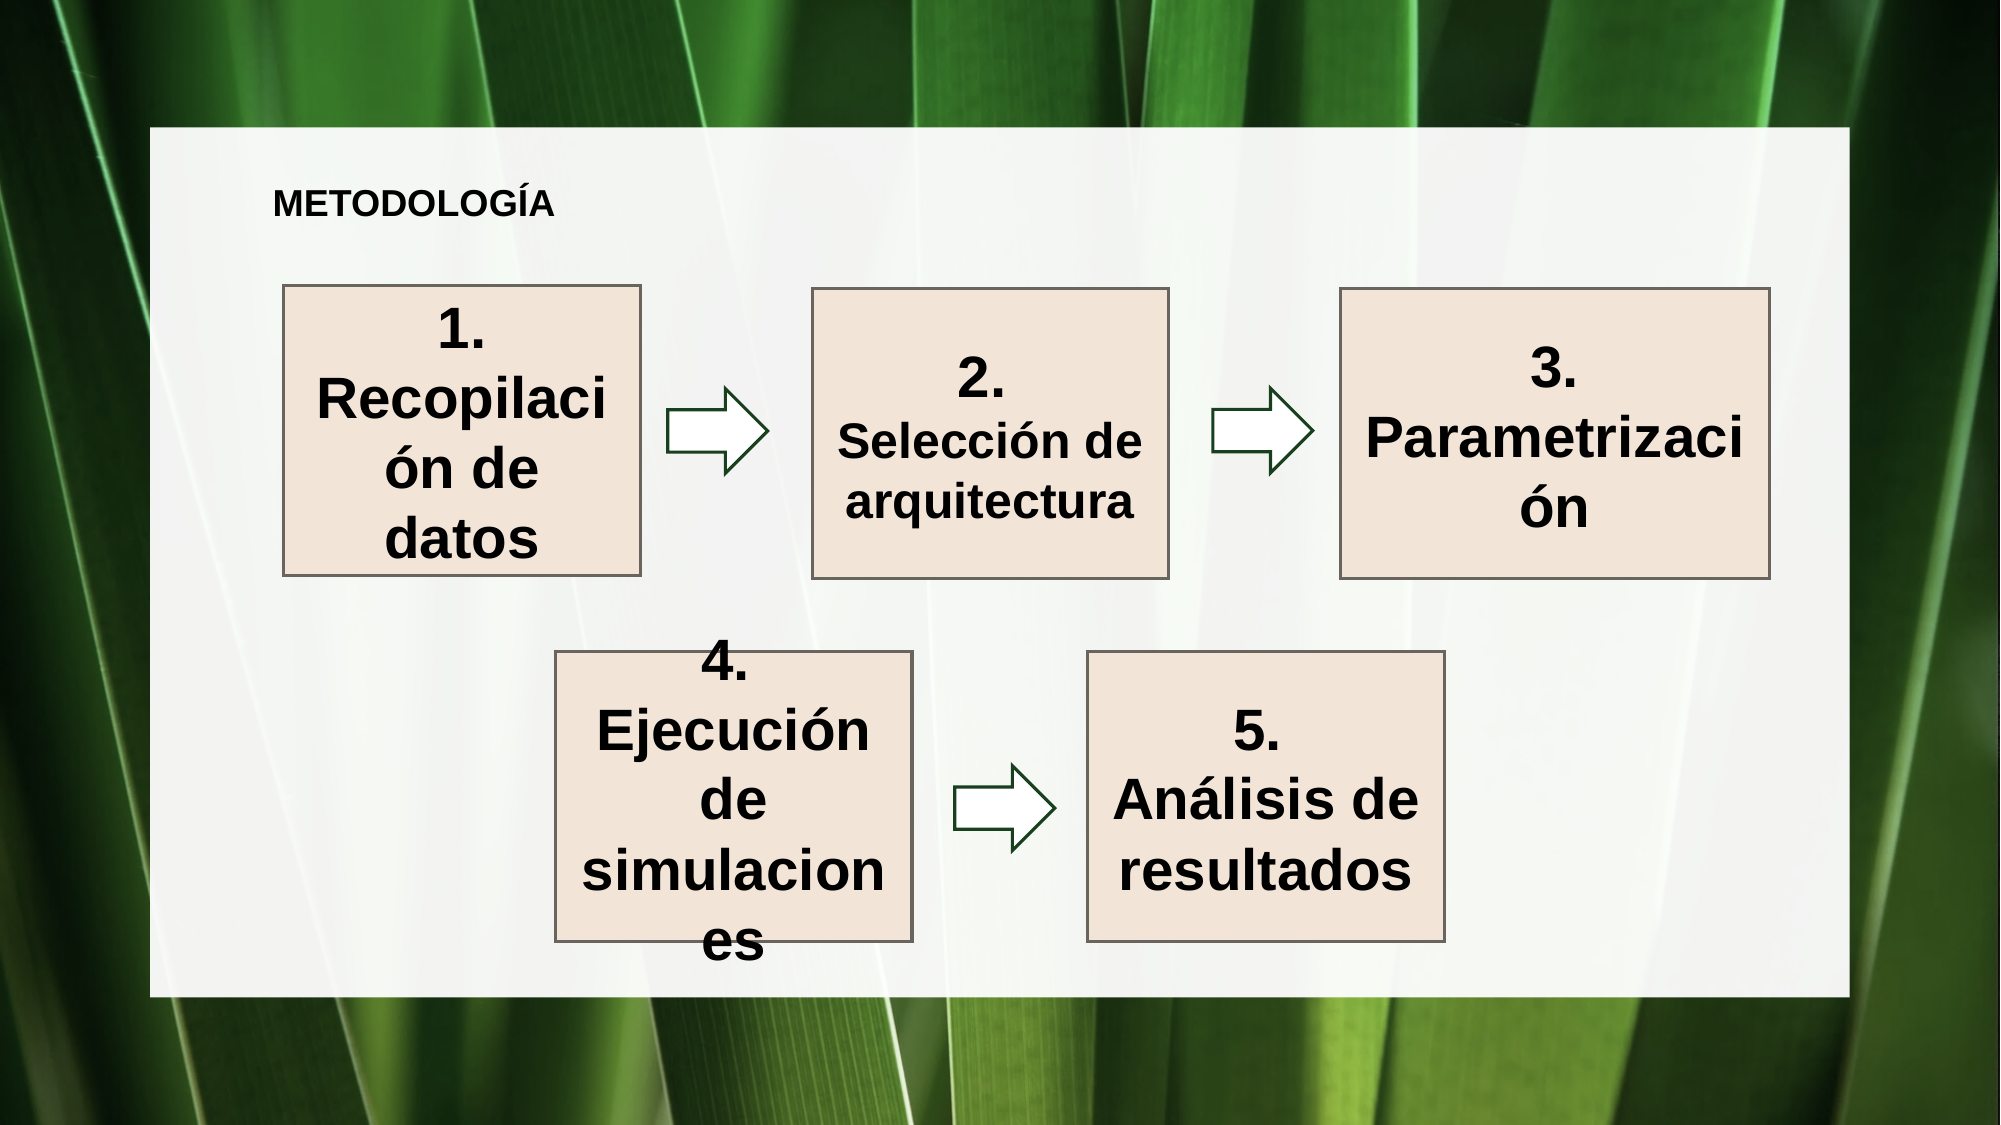

METODOLOGÍA
1. Recopilación de datos
2.
Selección de arquitectura
3. Parametrización

4.
Ejecución de simulaciones
5.
Análisis de resultados